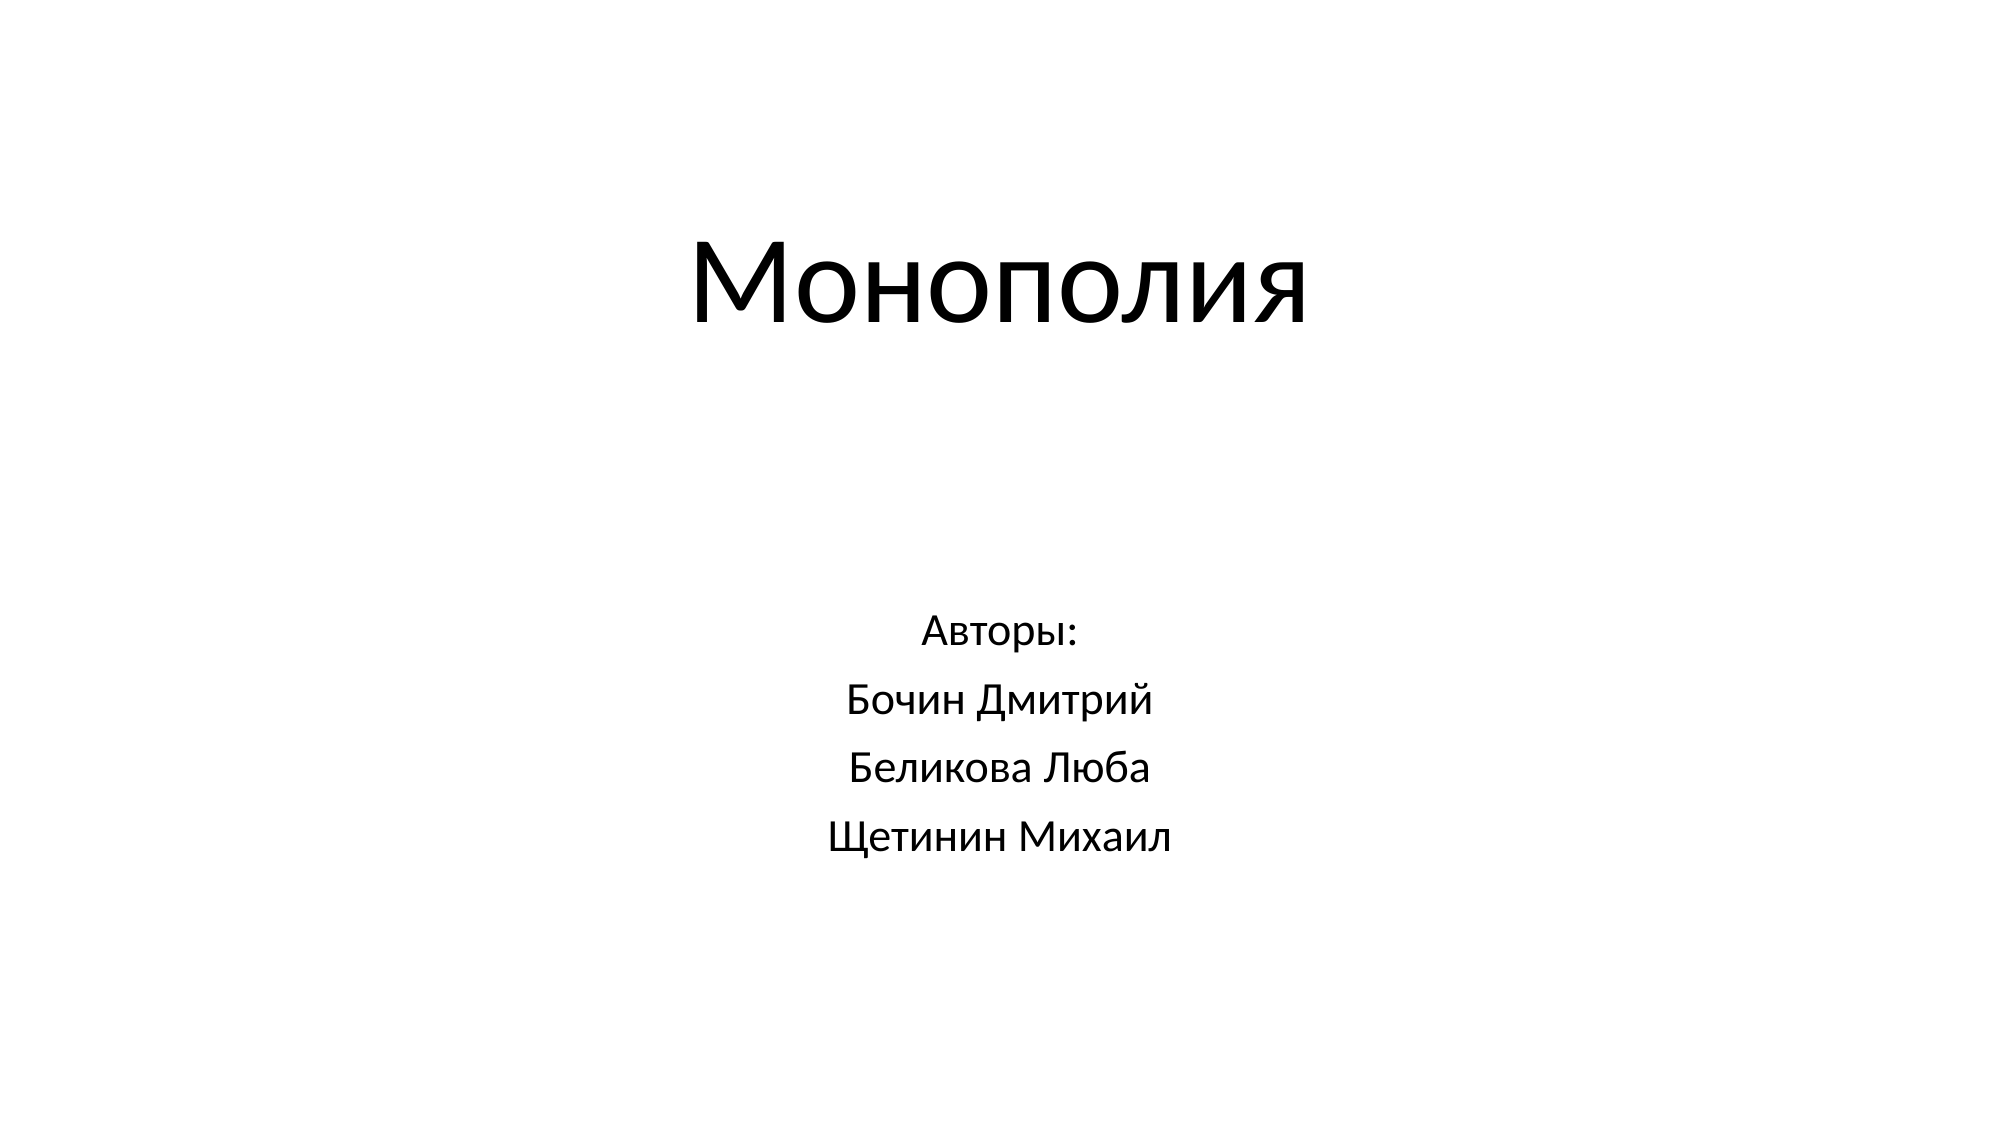

# Монополия
Авторы:
Бочин Дмитрий
Беликова Люба
Щетинин Михаил